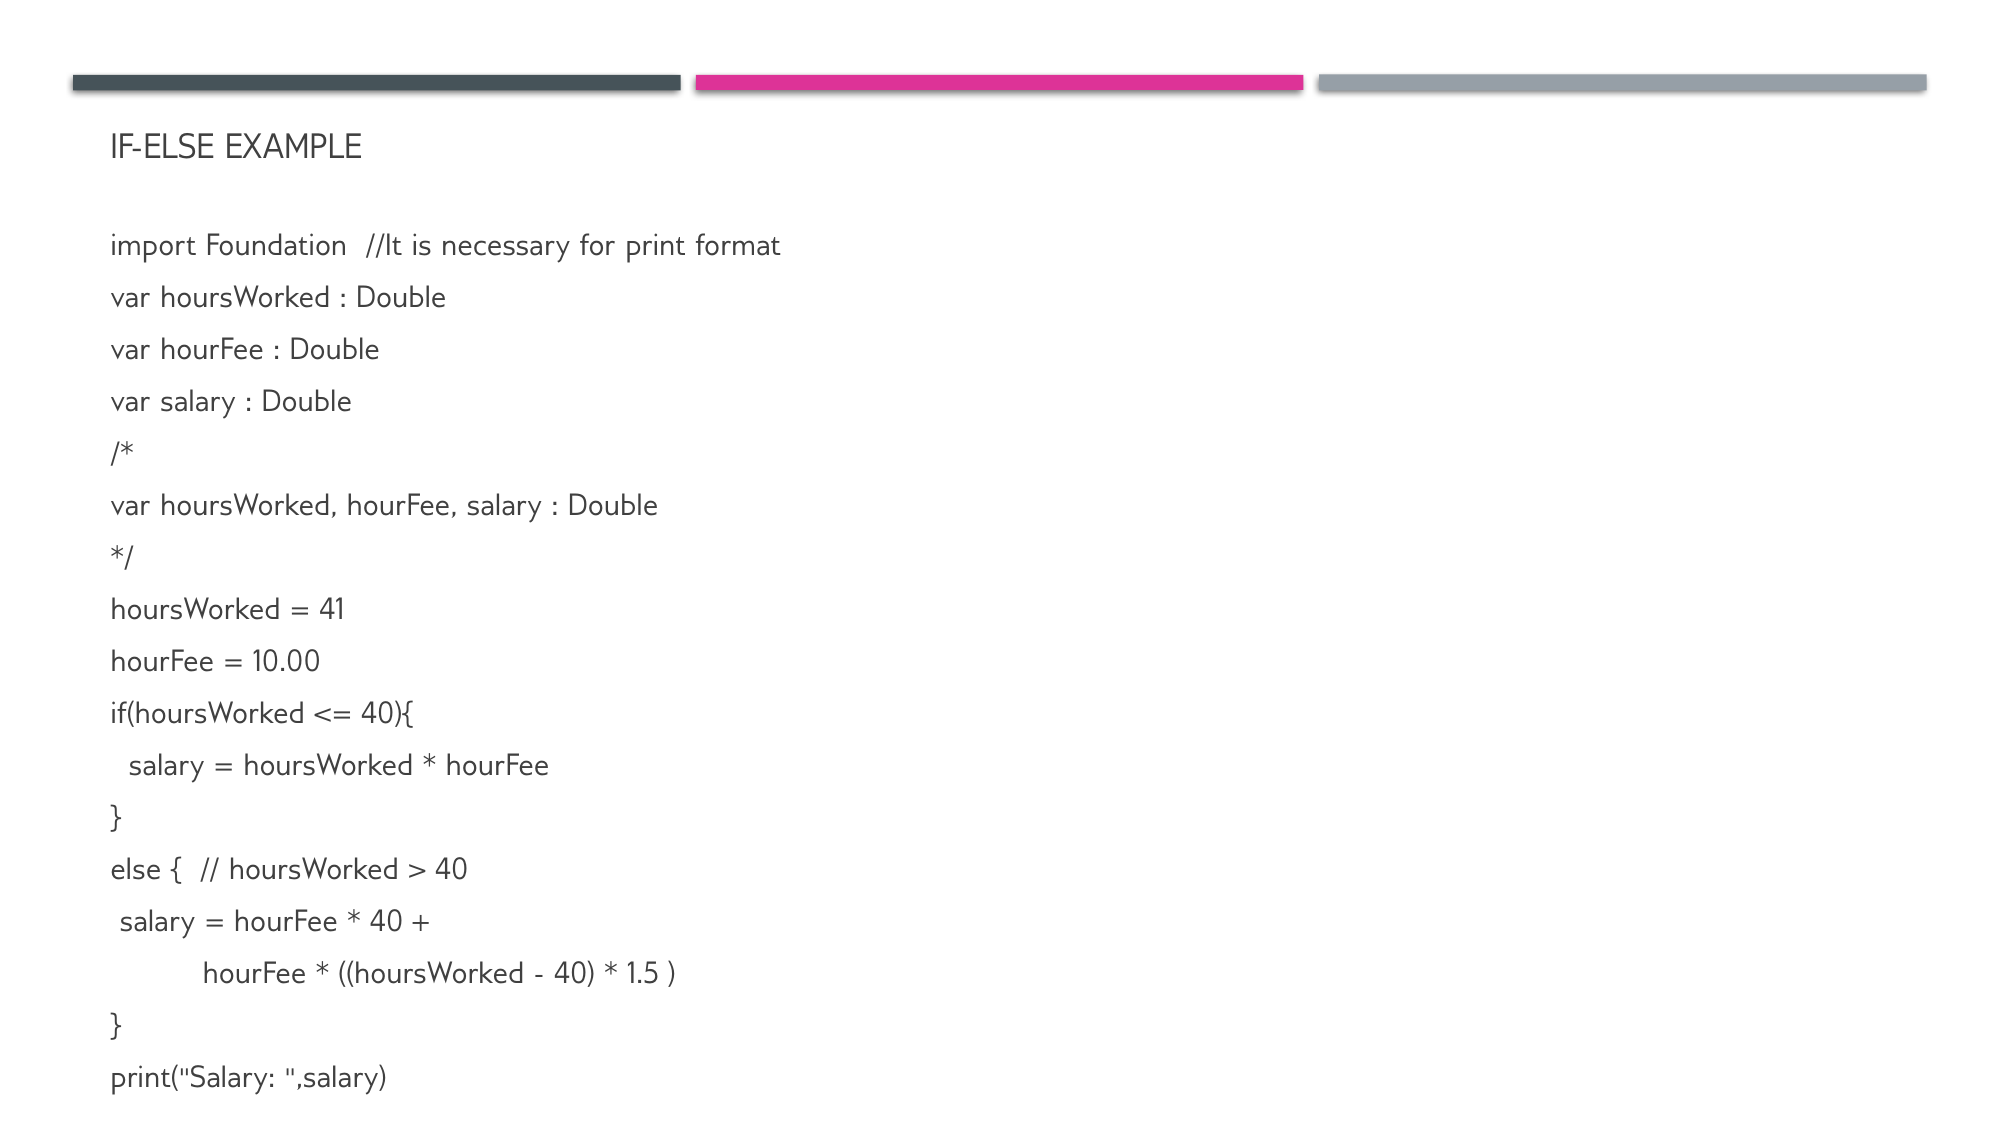

# IF-ELSE EXAMPLE
import Foundation  //It is necessary for print format
var hoursWorked : Double
var hourFee : Double
var salary : Double
/*
var hoursWorked, hourFee, salary : Double
*/
hoursWorked = 41
hourFee = 10.00
if(hoursWorked <= 40){
  salary = hoursWorked * hourFee
}
else {  // hoursWorked > 40
 salary = hourFee * 40 +
          hourFee * ((hoursWorked - 40) * 1.5 )
}
print("Salary: ",salary)